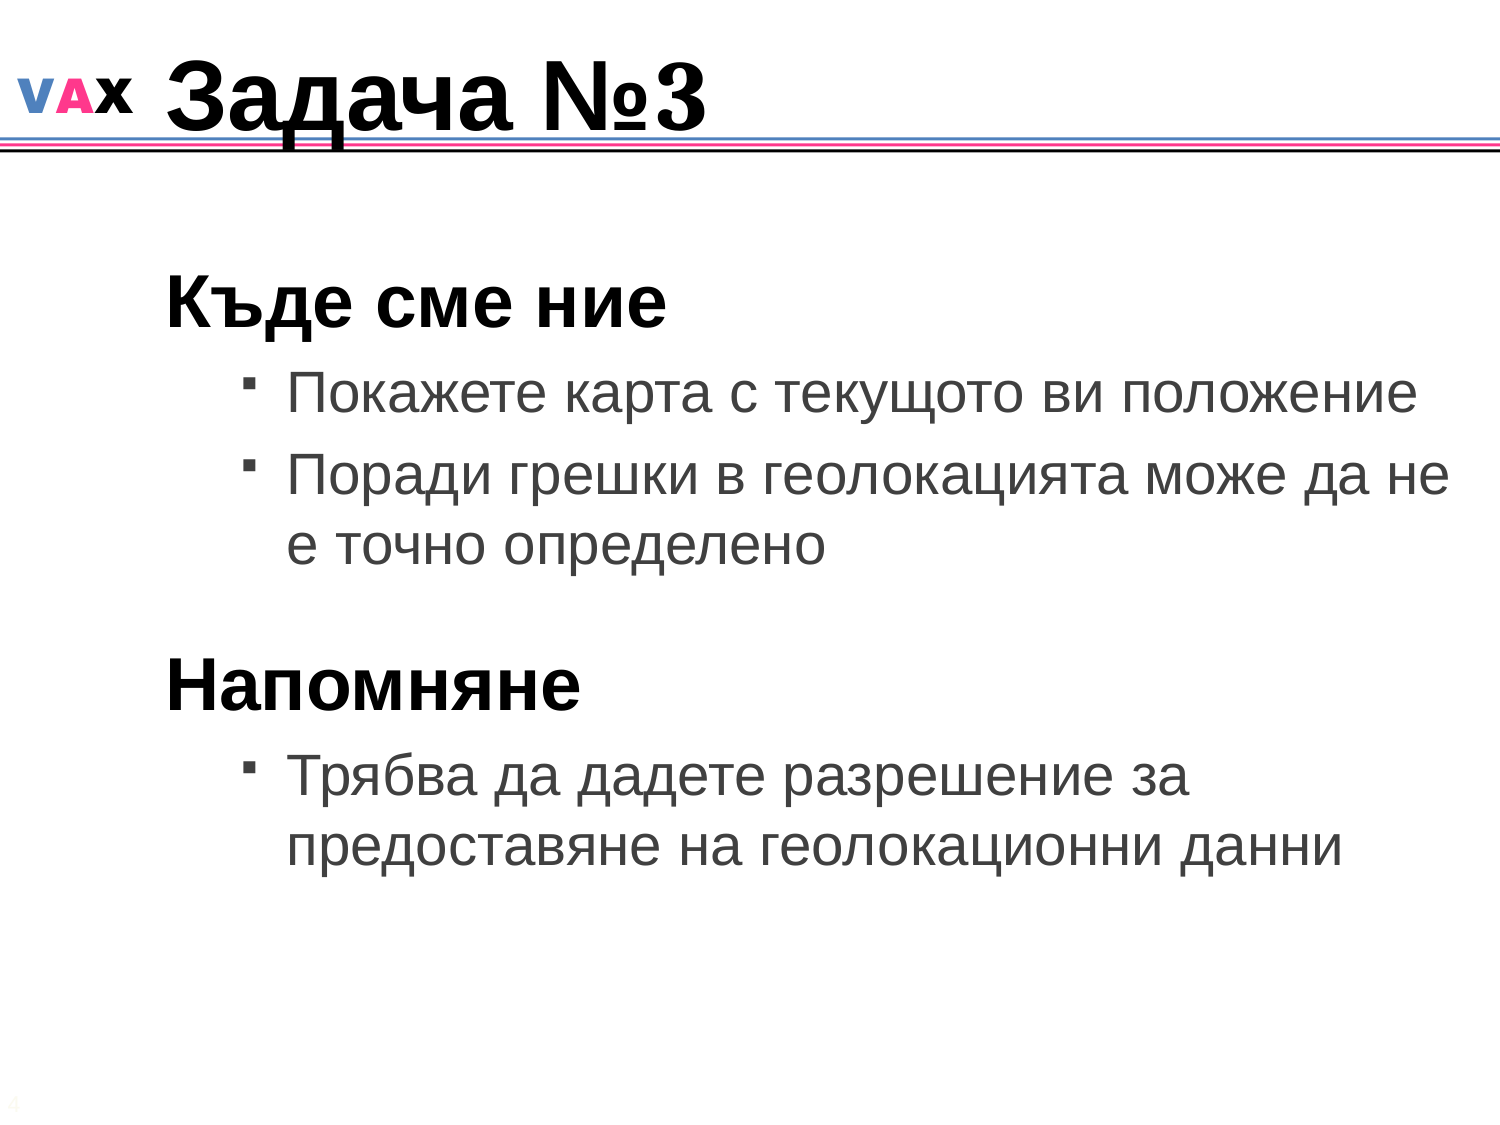

# Задача №3
Къде сме ние
Покажете карта с текущото ви положение
Поради грешки в геолокацията може да не е точно определено
Напомняне
Трябва да дадете разрешение за предоставяне на геолокационни данни